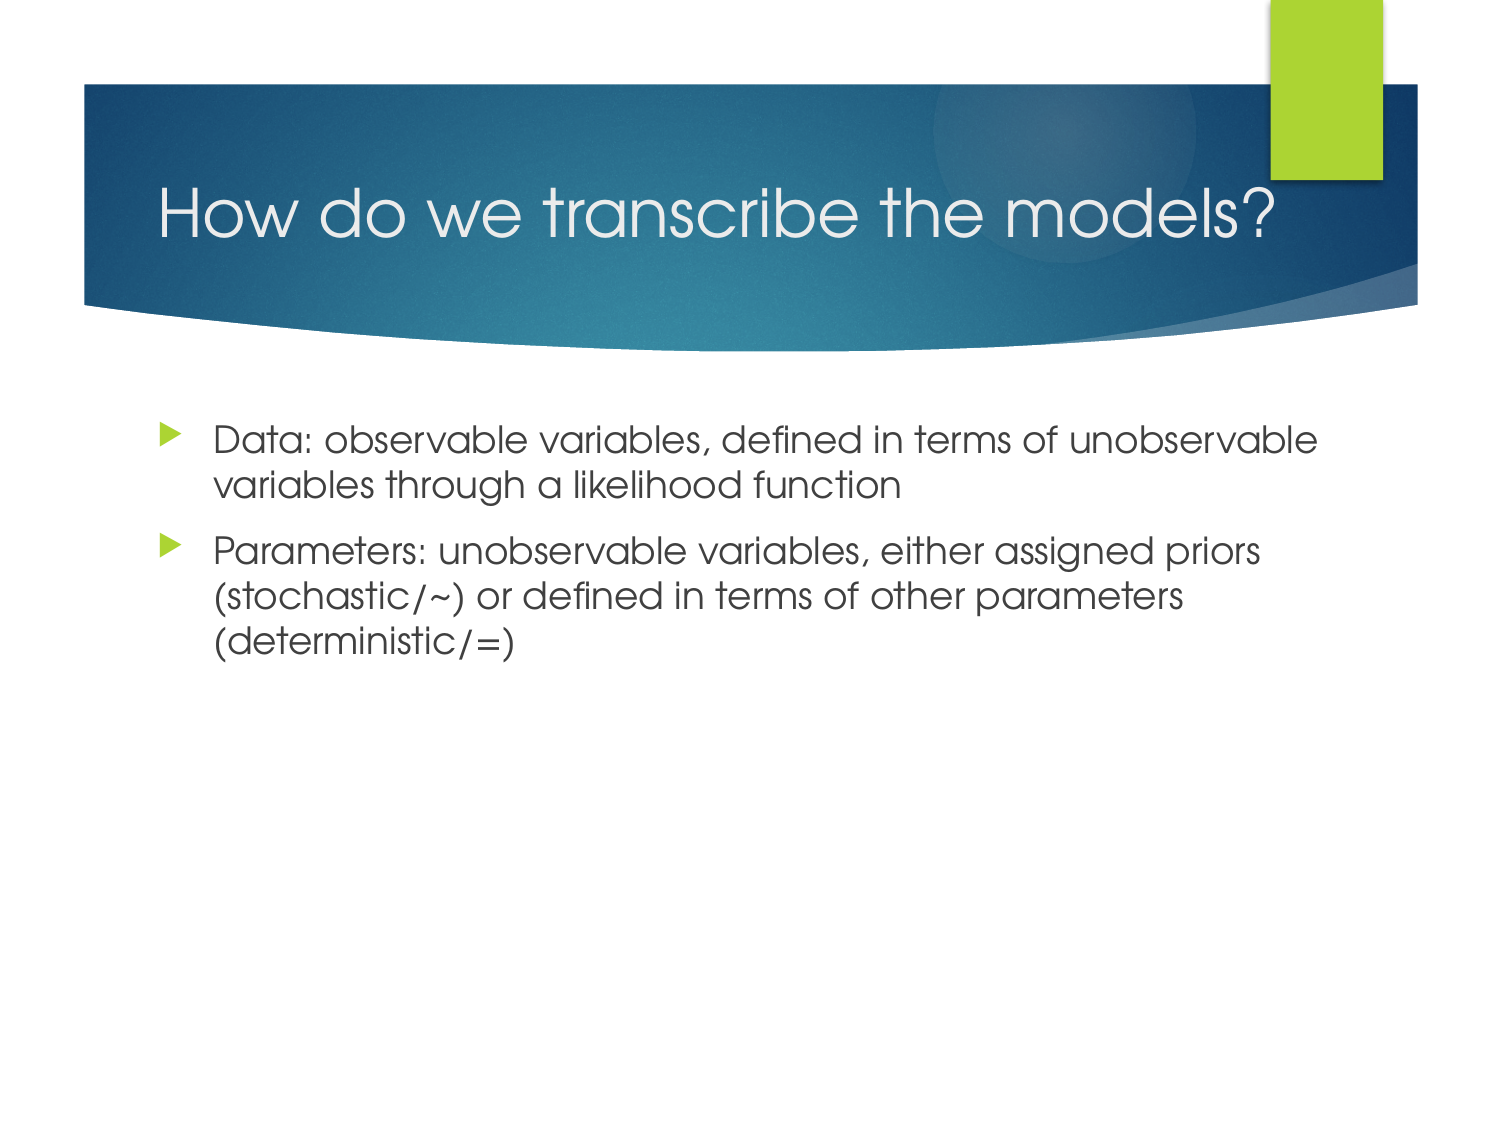

# How do we transcribe the models?
Data: observable variables, defined in terms of unobservable variables through a likelihood function
Parameters: unobservable variables, either assigned priors (stochastic/~) or defined in terms of other parameters (deterministic/=)